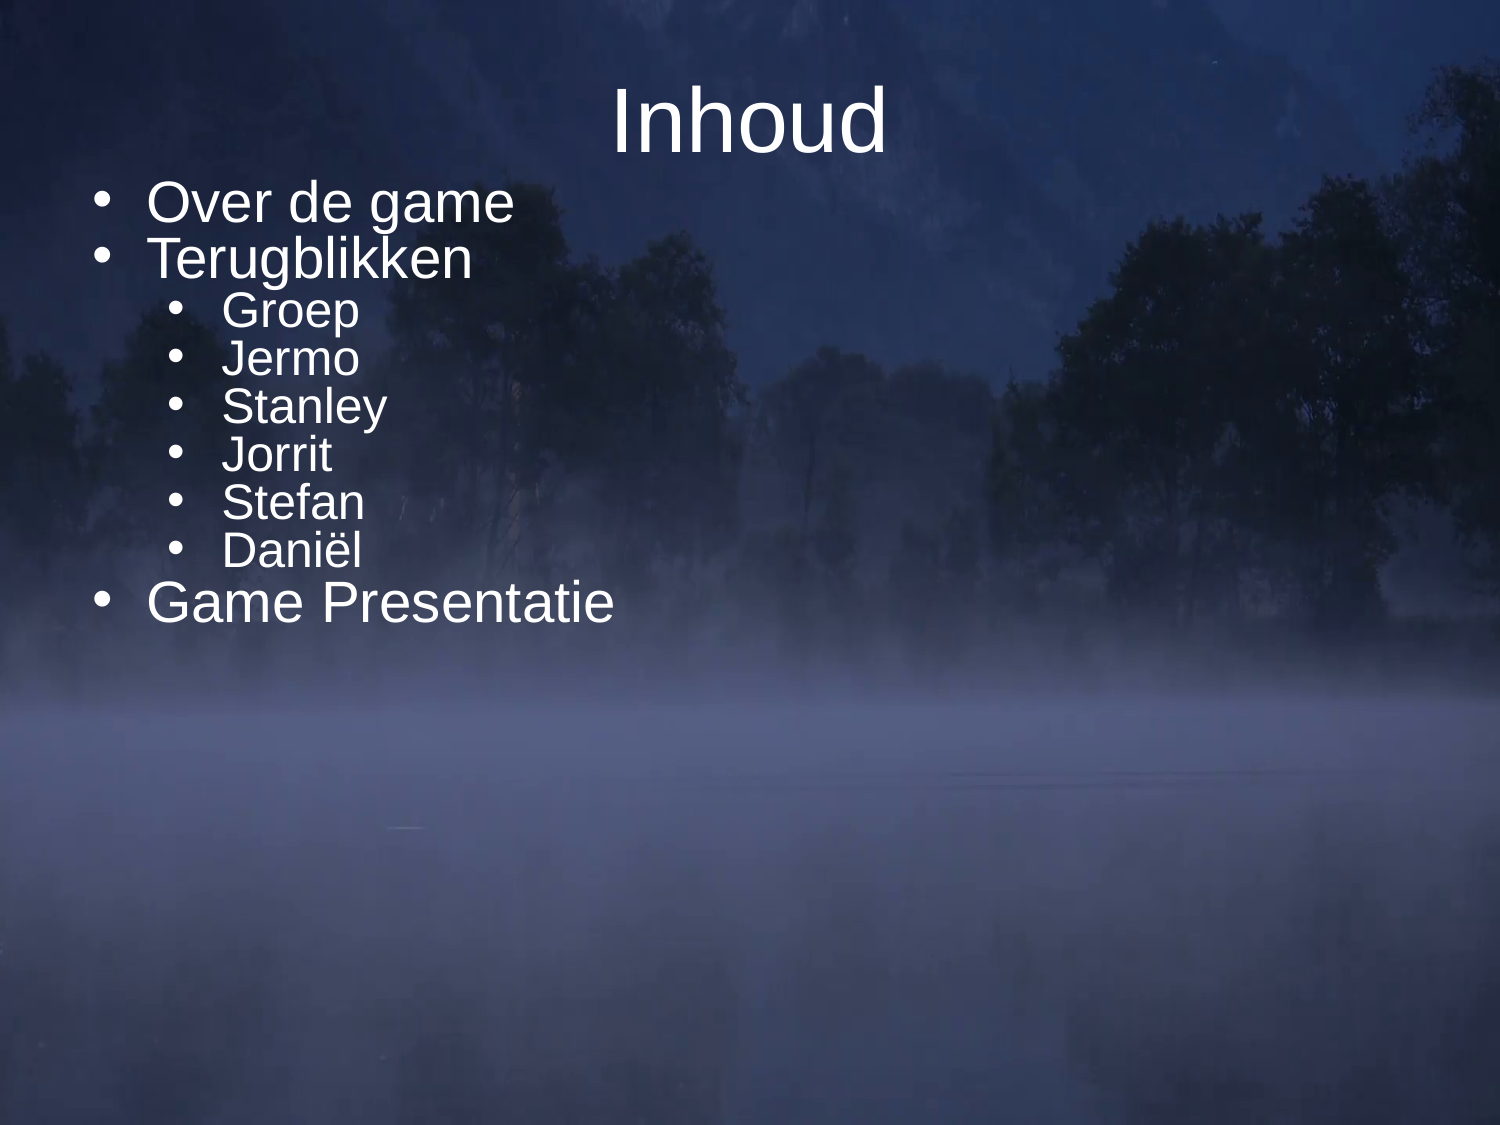

# Inhoud
Over de game
Terugblikken
Groep
Jermo
Stanley
Jorrit
Stefan
Daniël
Game Presentatie